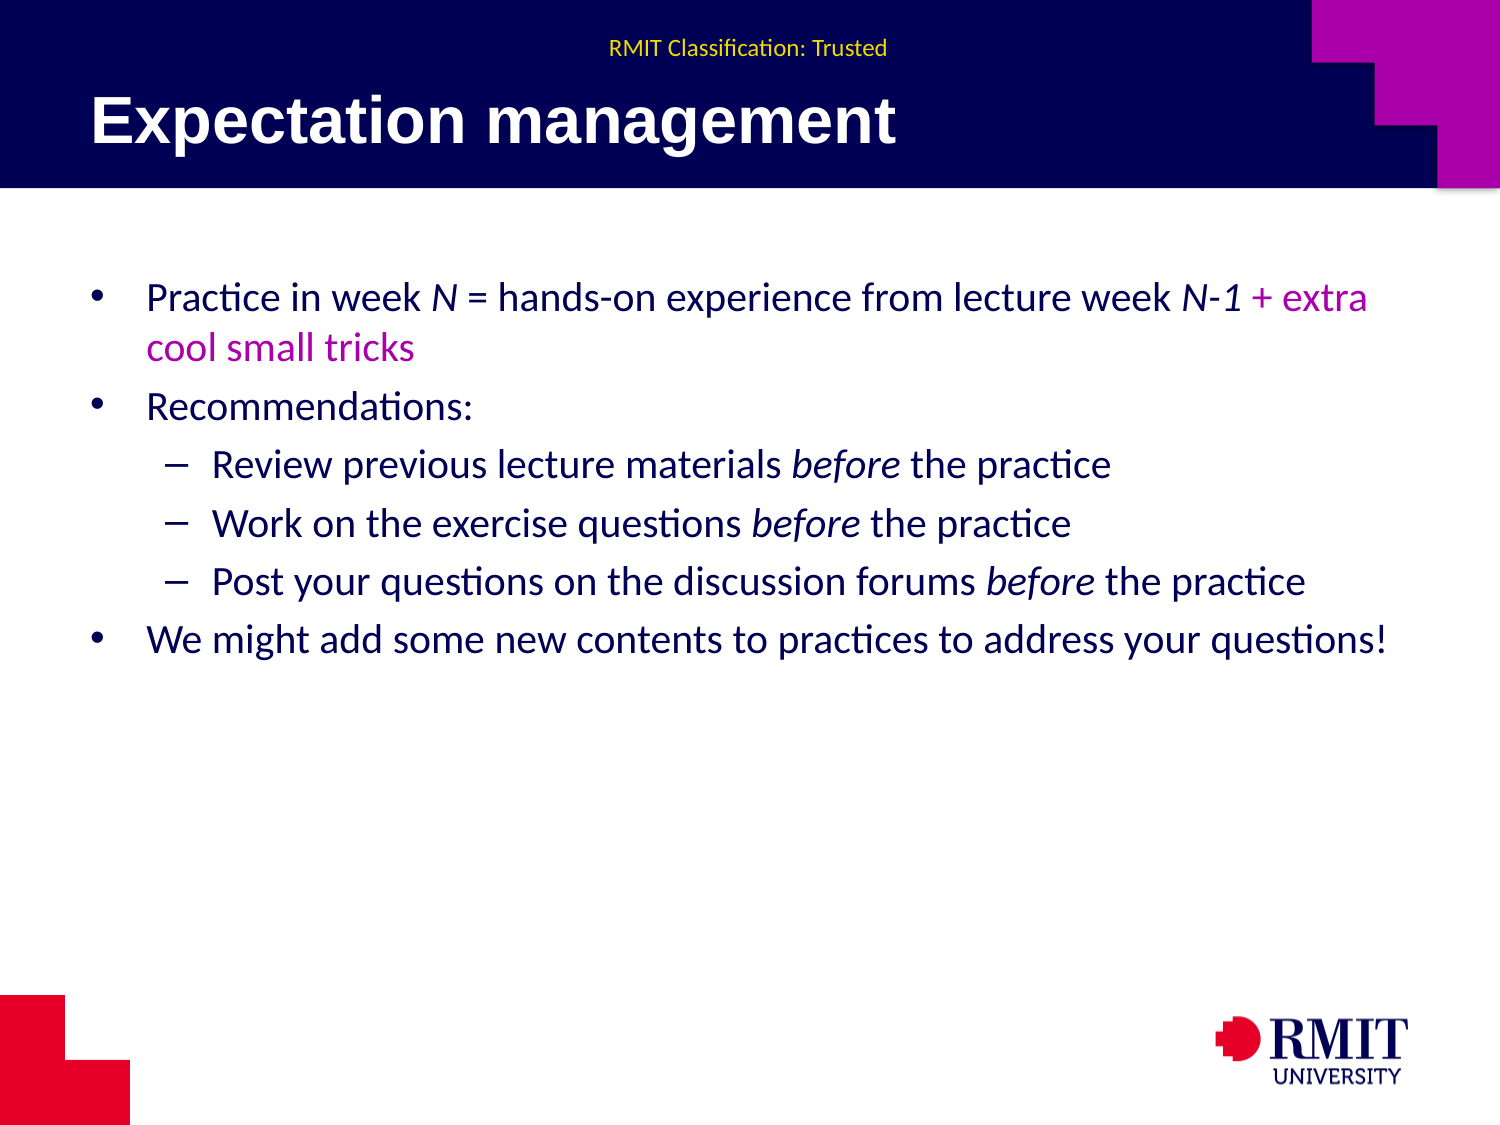

# Expectation management
Practice in week N = hands-on experience from lecture week N-1 + extra cool small tricks
Recommendations:
Review previous lecture materials before the practice
Work on the exercise questions before the practice
Post your questions on the discussion forums before the practice
We might add some new contents to practices to address your questions!